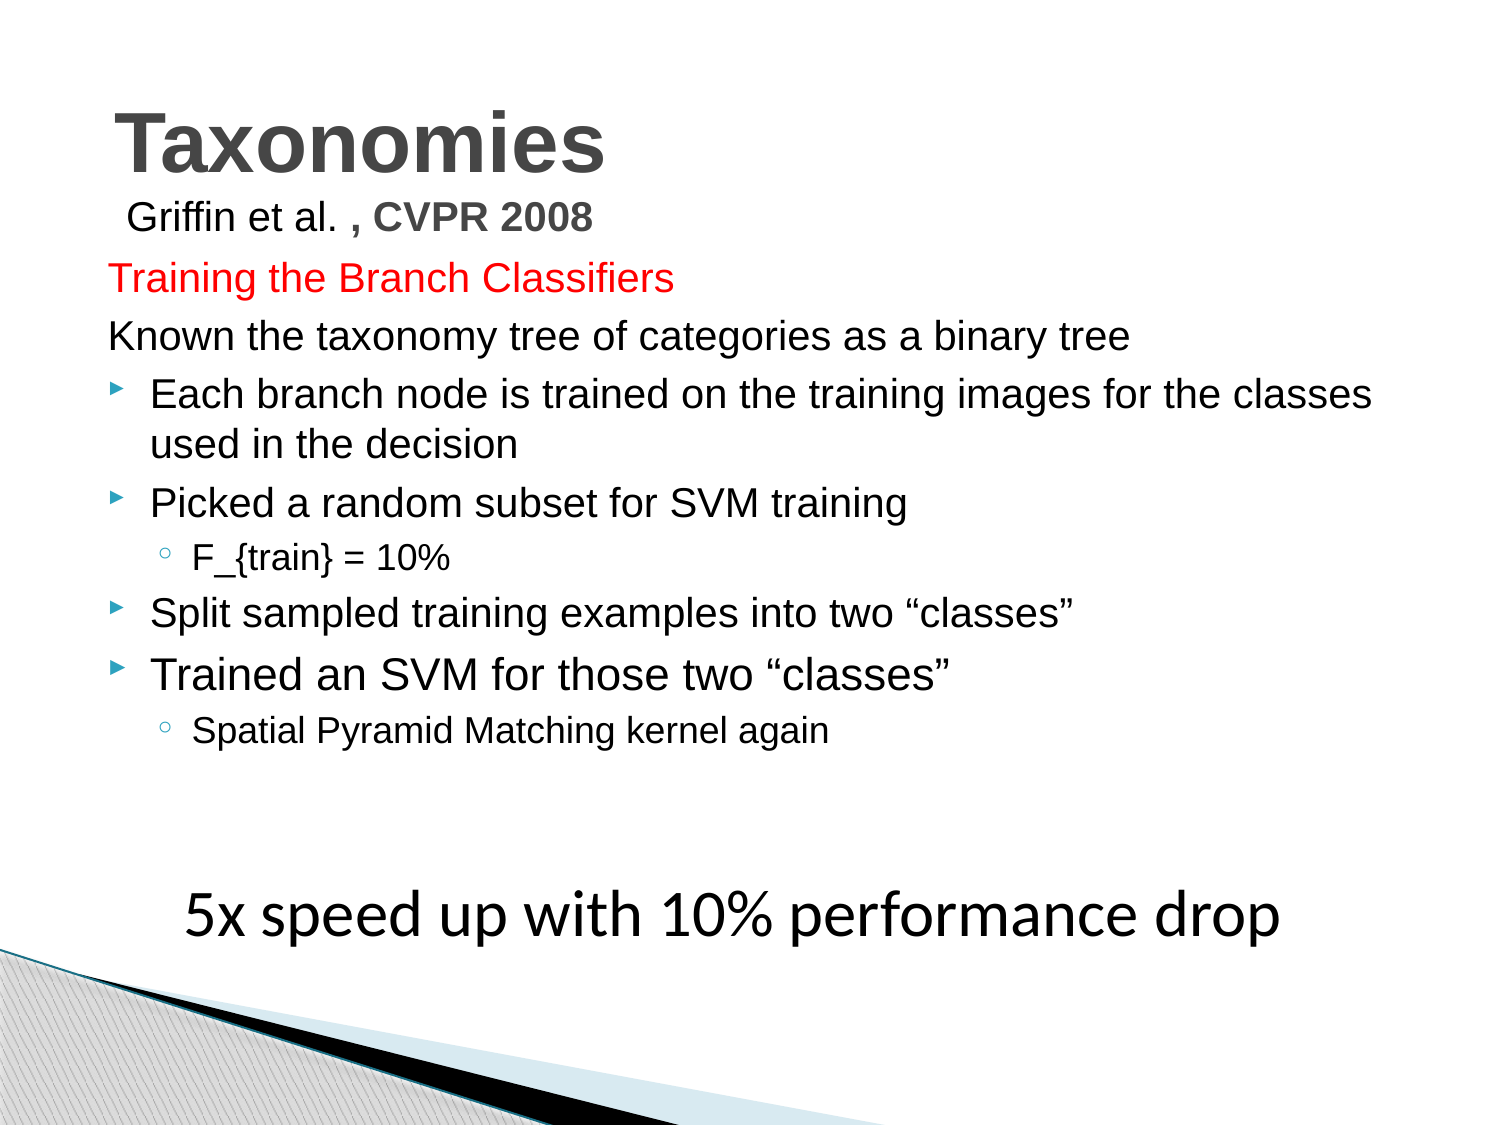

Taxonomies
 Griffin et al. , CVPR 2008
Training the Branch Classifiers
Known the taxonomy tree of categories as a binary tree
Each branch node is trained on the training images for the classes used in the decision
Picked a random subset for SVM training
F_{train} = 10%
Split sampled training examples into two “classes”
Trained an SVM for those two “classes”
Spatial Pyramid Matching kernel again

5x speed up with 10% performance drop